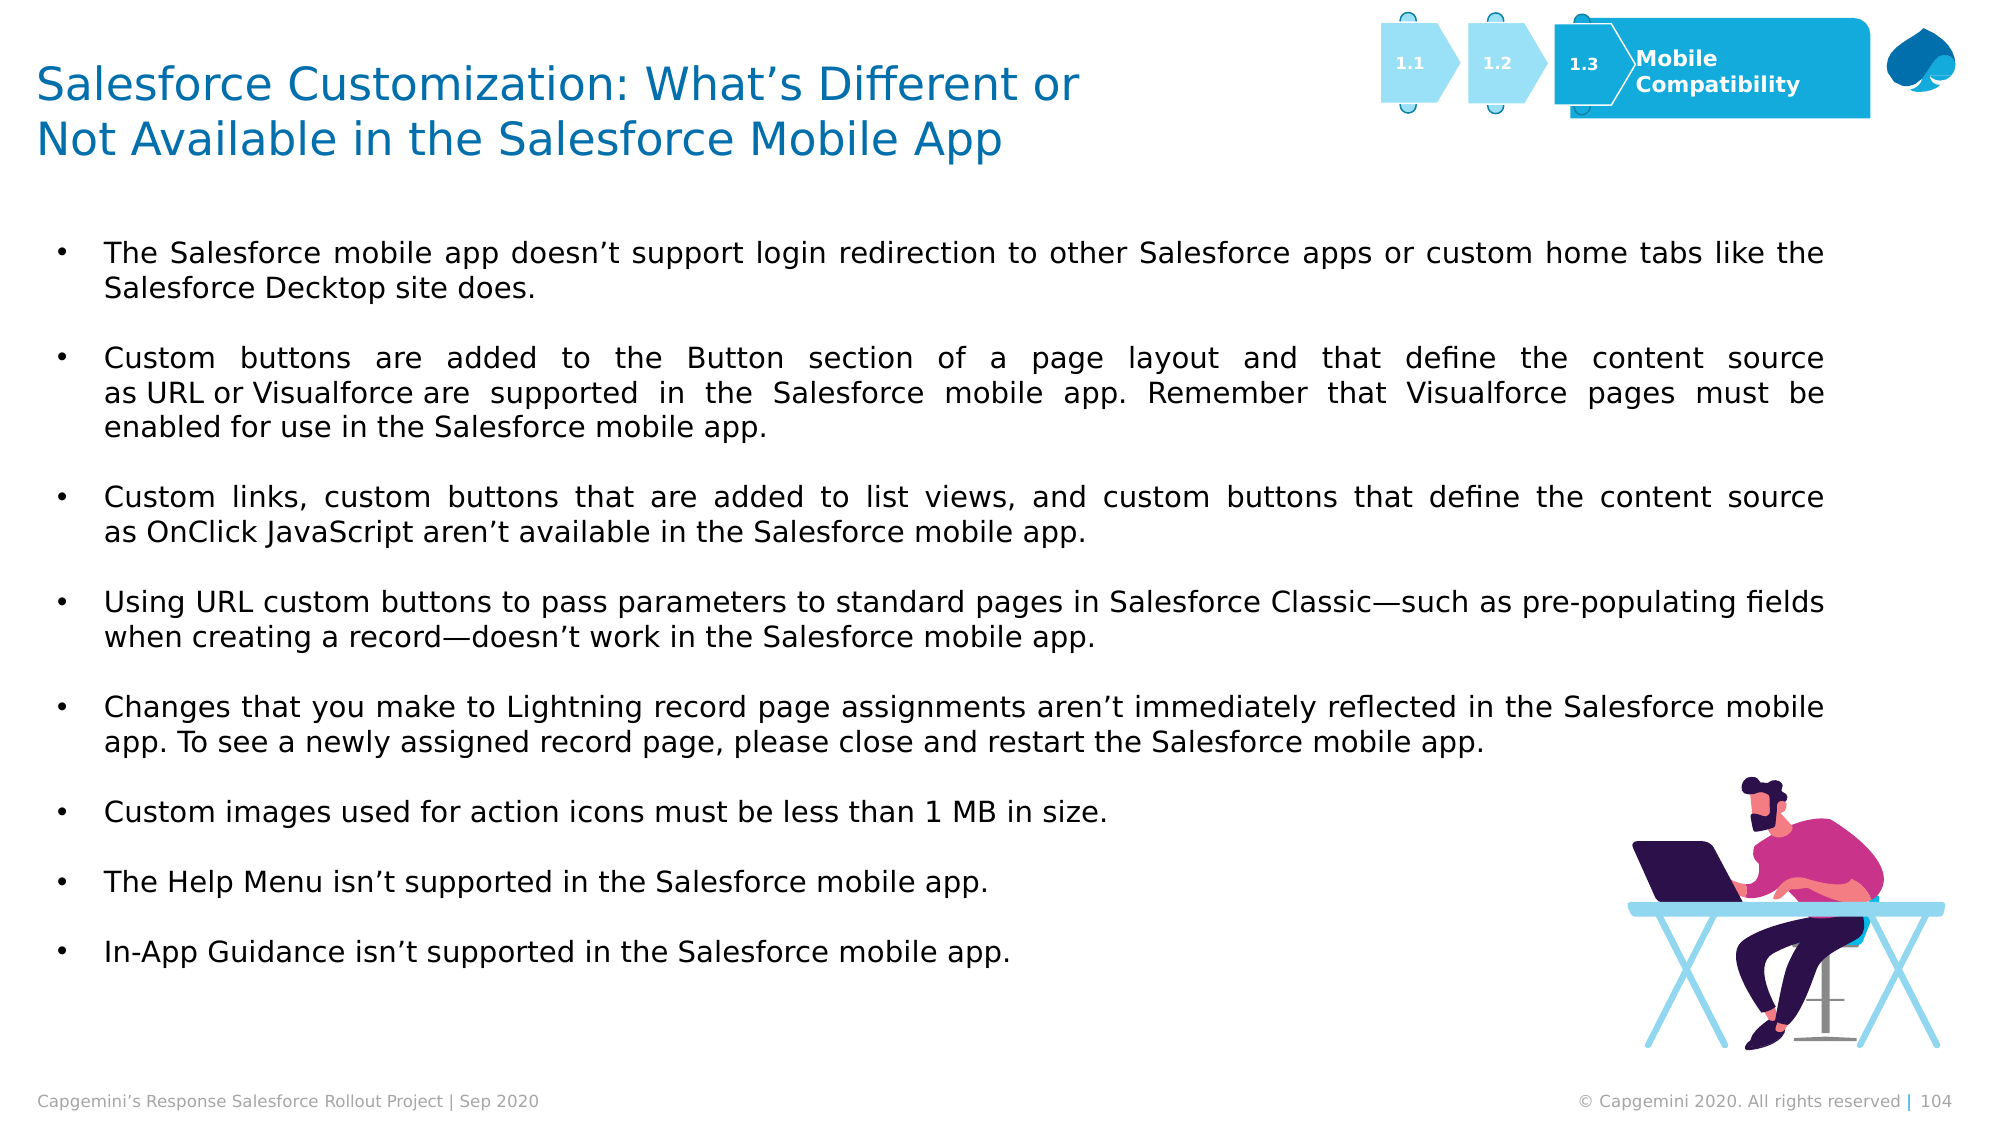

Mobile  Compatibility
1.1
1.2
1.3
Salesforce Customization: What’s Different or
Not Available in the Salesforce Mobile App

The Salesforce mobile app doesn’t support login redirection to other Salesforce apps or custom home tabs like the Salesforce Decktop site does.

Custom buttons are added to the Button section of a page layout and that define the content source as URL or Visualforce are supported in the Salesforce mobile app. Remember that Visualforce pages must be enabled for use in the Salesforce mobile app.

Custom links, custom buttons that are added to list views, and custom buttons that define the content source as OnClick JavaScript aren’t available in the Salesforce mobile app.

Using URL custom buttons to pass parameters to standard pages in Salesforce Classic—such as pre-populating fields when creating a record—doesn’t work in the Salesforce mobile app.

Changes that you make to Lightning record page assignments aren’t immediately reflected in the Salesforce mobile app. To see a newly assigned record page, please close and restart the Salesforce mobile app.

Custom images used for action icons must be less than 1 MB in size.

The Help Menu isn’t supported in the Salesforce mobile app.

In-App Guidance isn’t supported in the Salesforce mobile app.

Capgemini’s Response Salesforce Rollout Project | Sep 2020
© Capgemini 2020. All rights reserved | 104